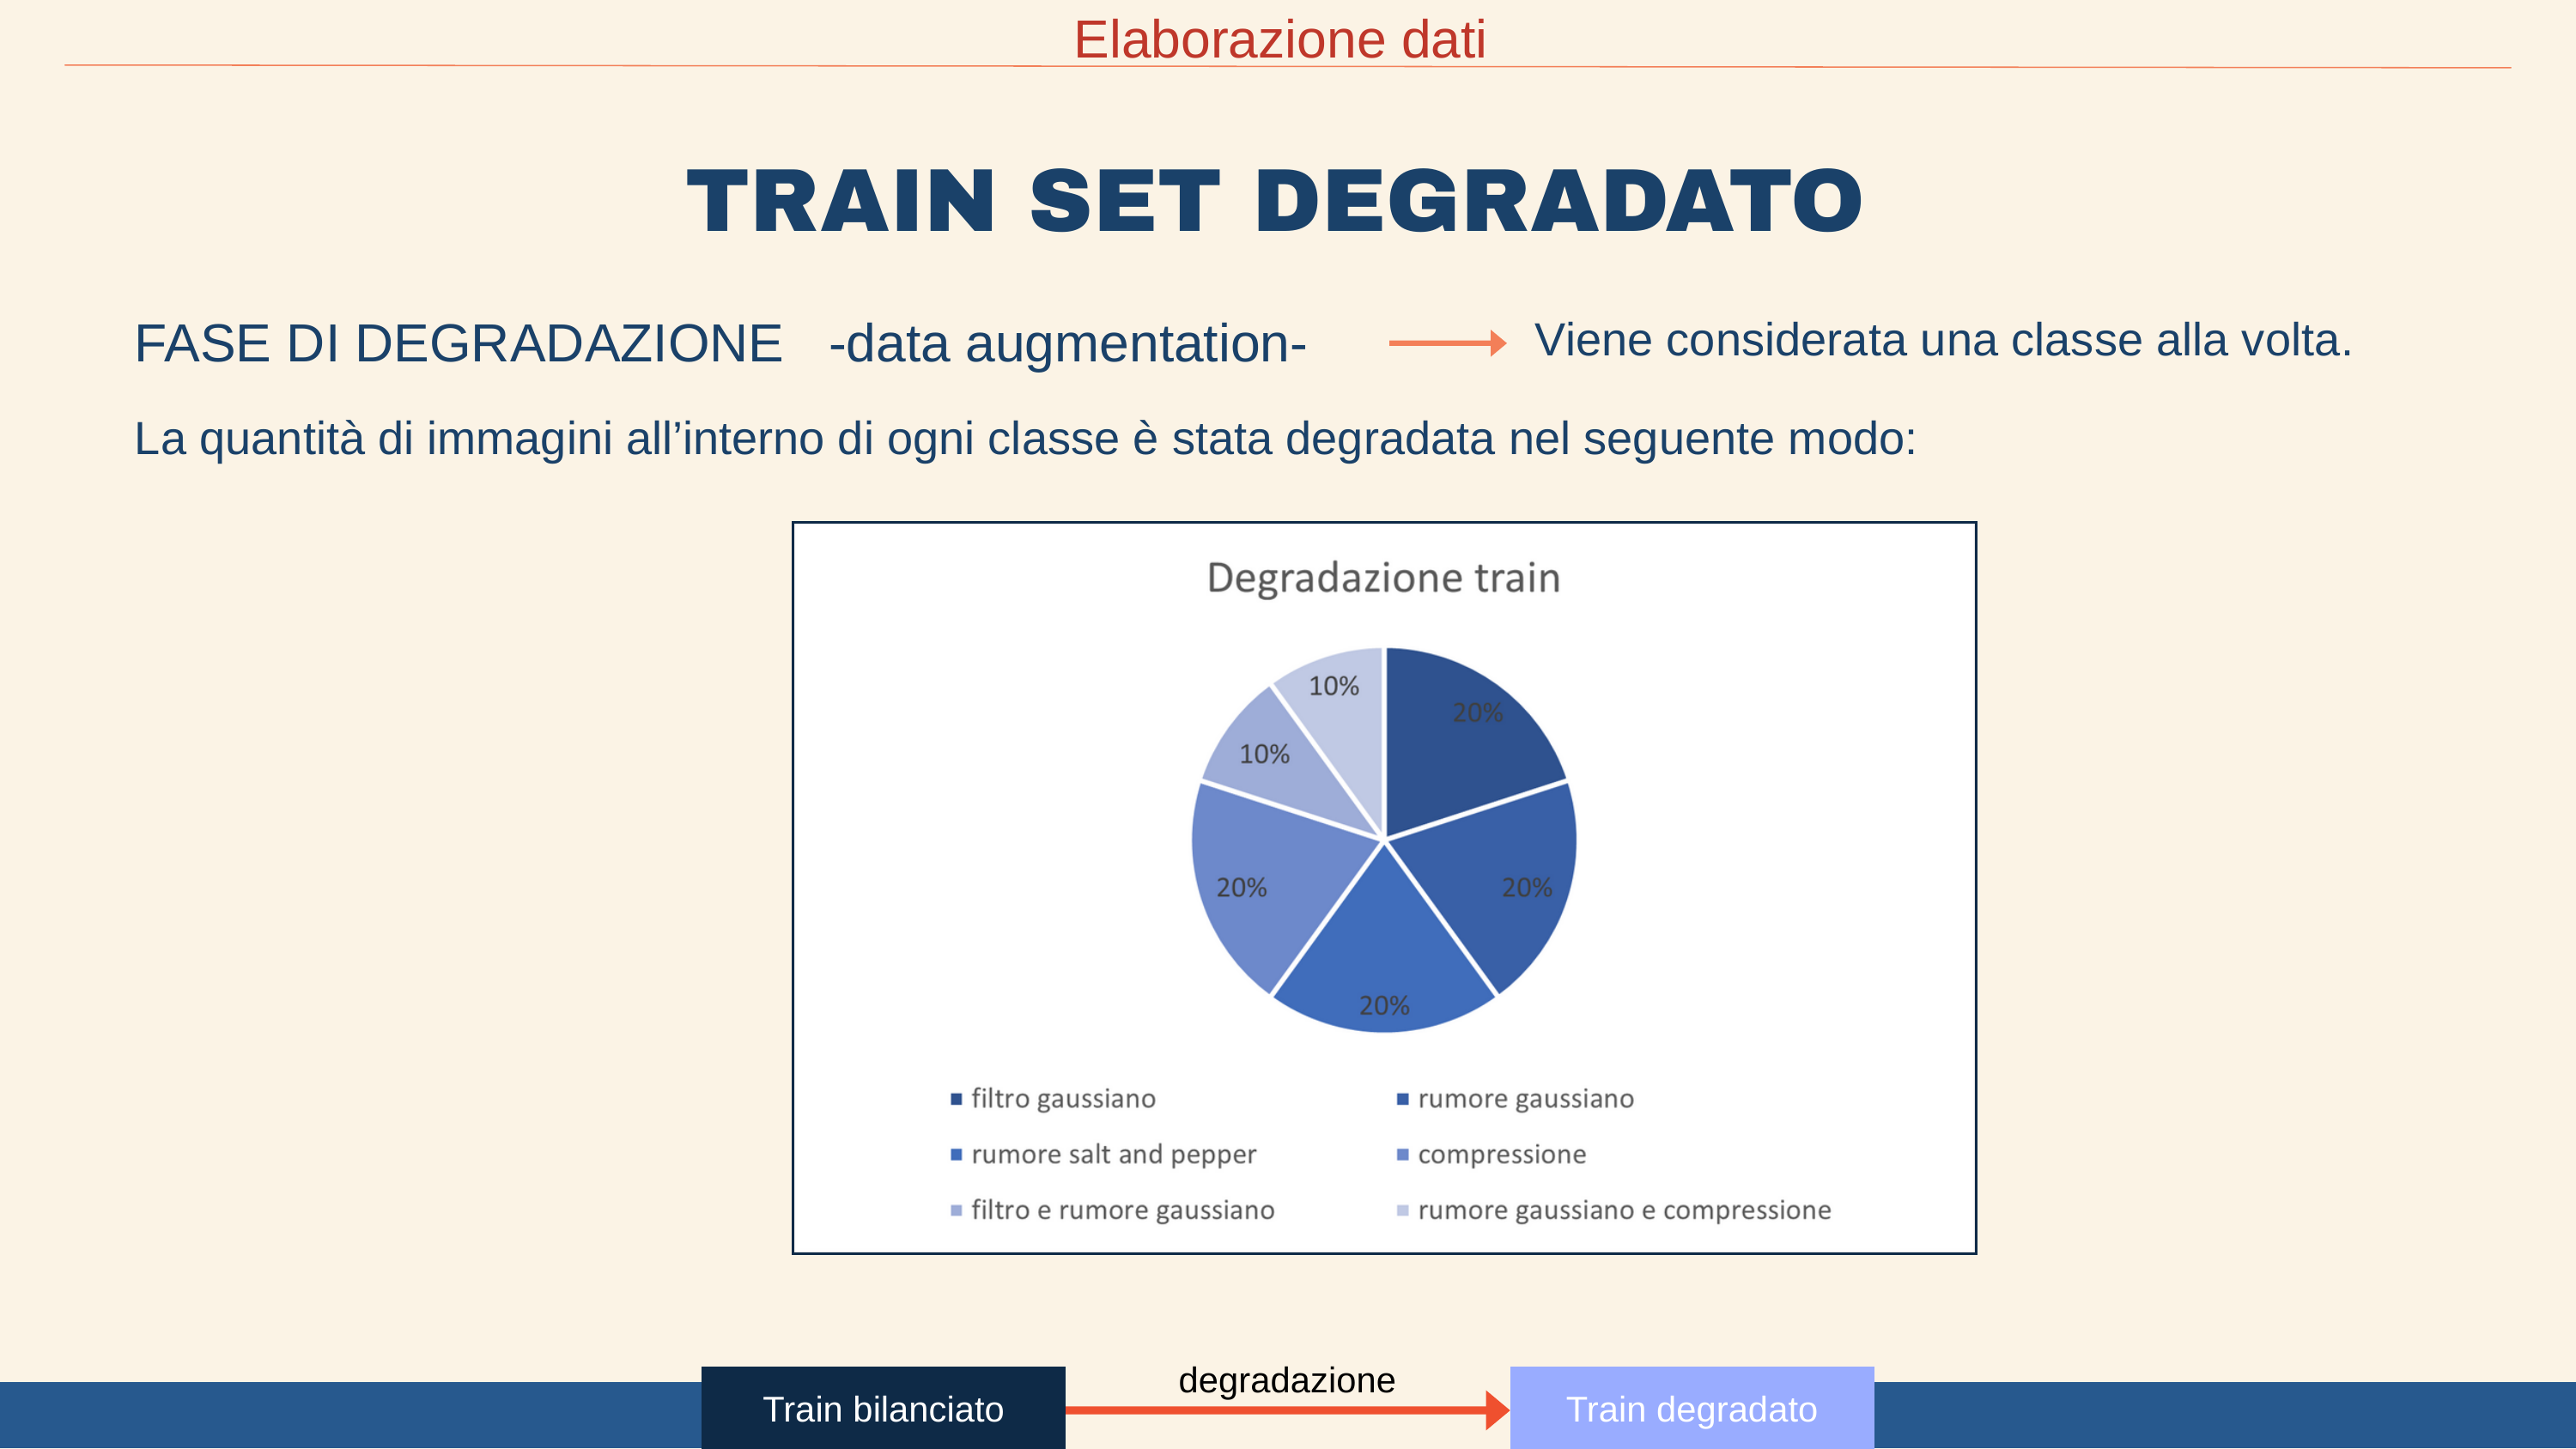

Elaborazione dati

TRAIN SET DEGRADATO
FASE DI DEGRADAZIONE   -data augmentation-
Viene considerata una classe alla volta.

La quantità di immagini all’interno di ogni classe è stata degradata nel seguente modo:

   degradazione

Train bilanciato

Train degradato